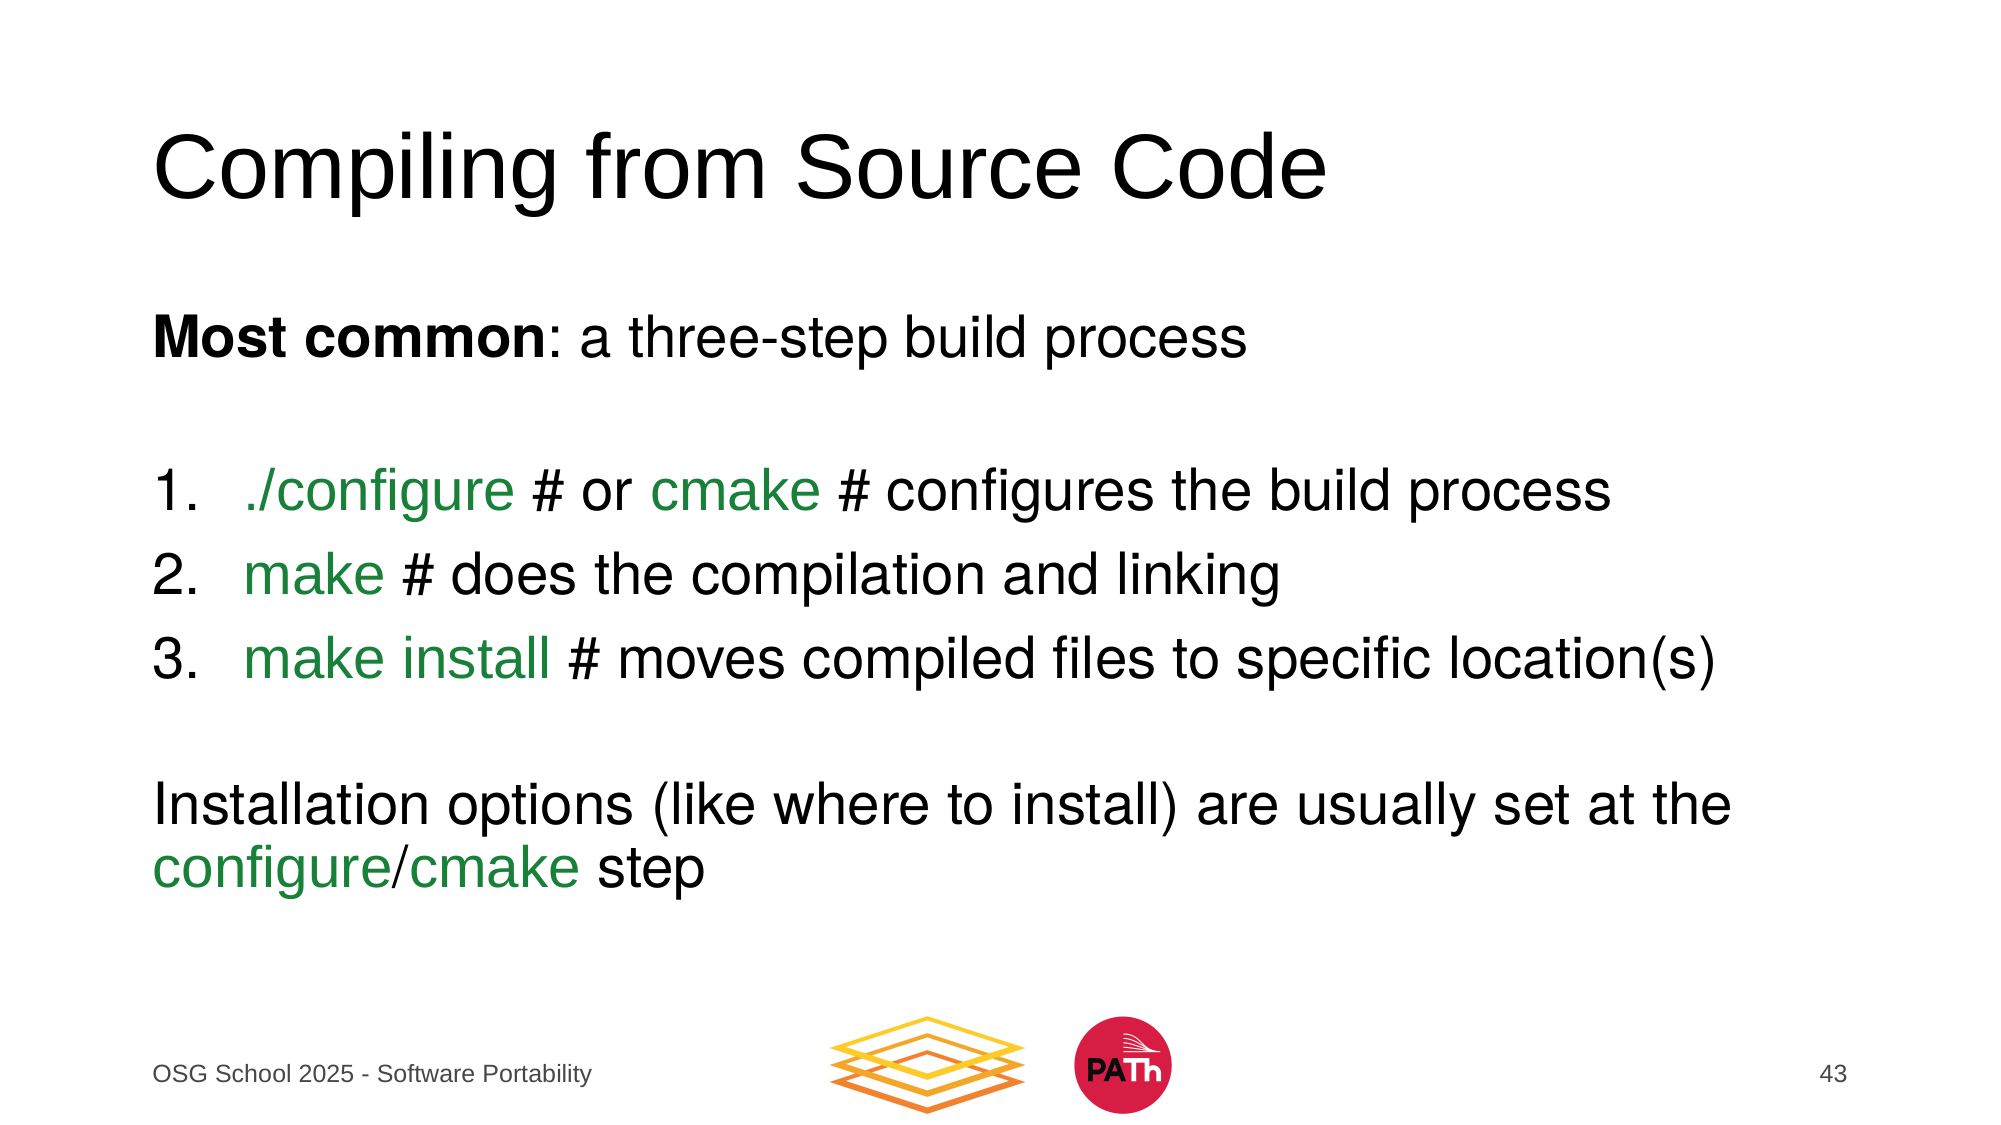

# Compiling from Source Code
Most common: a three-step build process
 ./configure # or cmake # configures the build process
 make # does the compilation and linking
 make install # moves compiled files to specific location(s)
Installation options (like where to install) are usually set at the configure/cmake step
OSG School 2025 - Software Portability
43